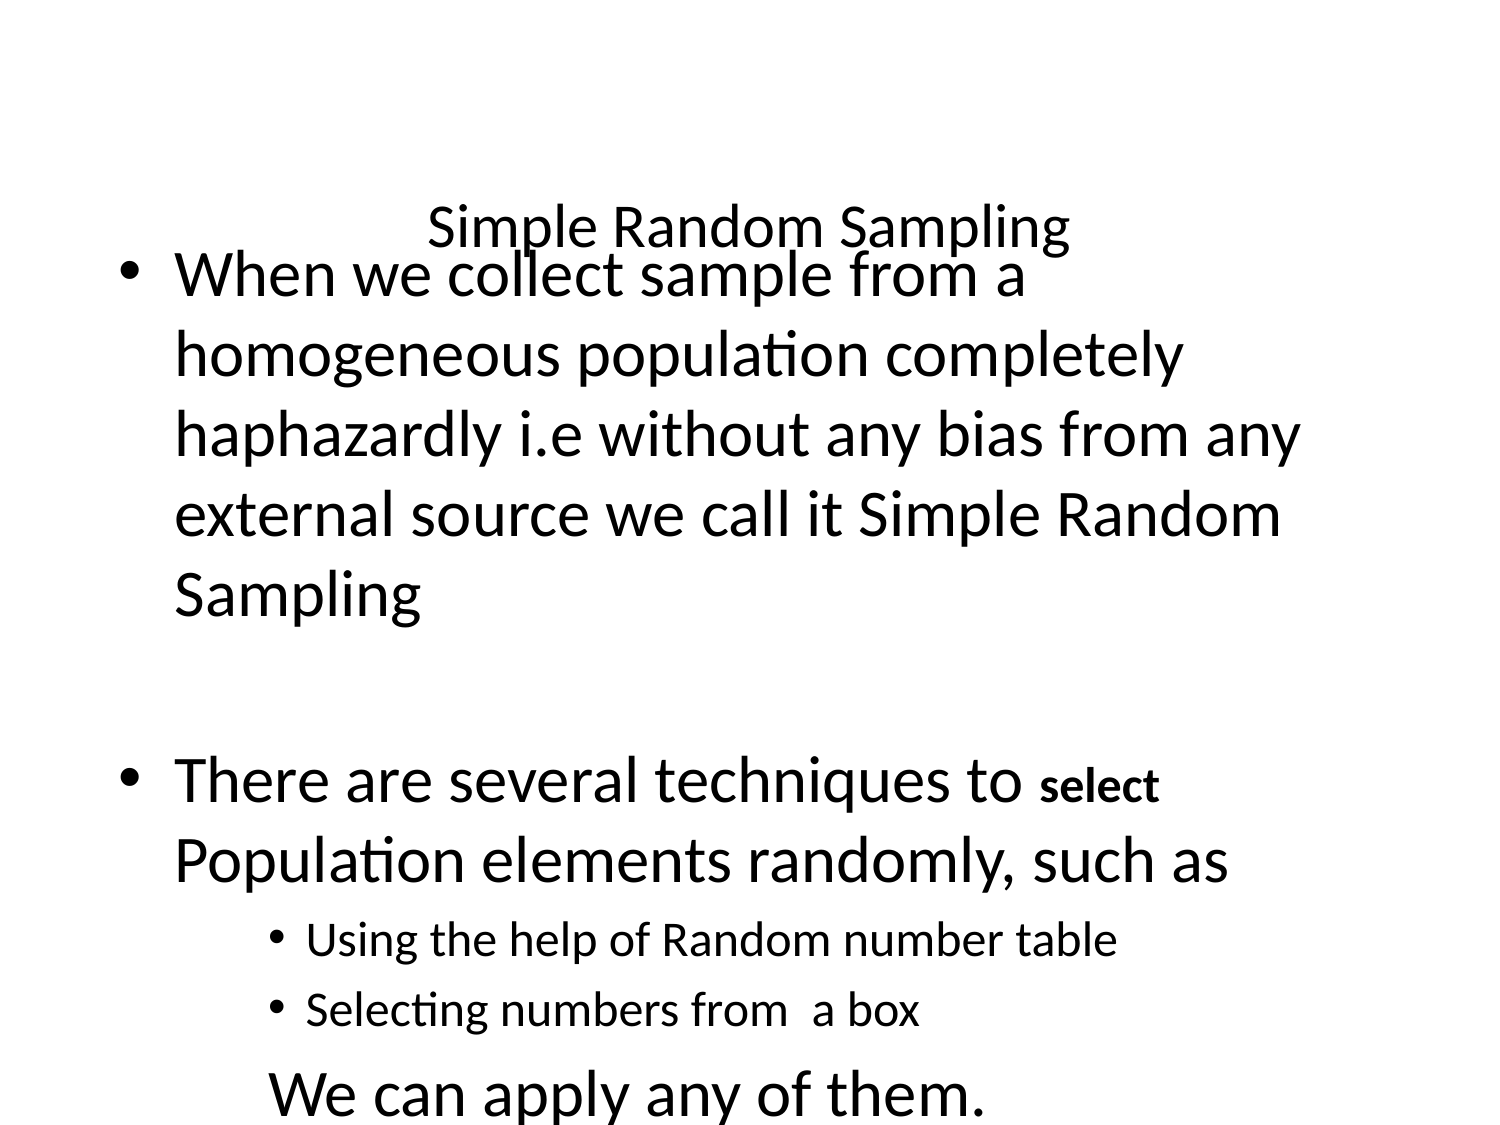

# Simple Random Sampling
When we collect sample from a homogeneous population completely haphazardly i.e without any bias from any external source we call it Simple Random Sampling

There are several techniques to select Population elements randomly, such as
Using the help of Random number table
Selecting numbers from  a box
	We can apply any of them.

There are two types of Simple Random Sampling, such as
Simple Random Sample with Replacement
Simple Random Sample without Replacement
	We choose the procedure depending on the appropriate objective and purpose